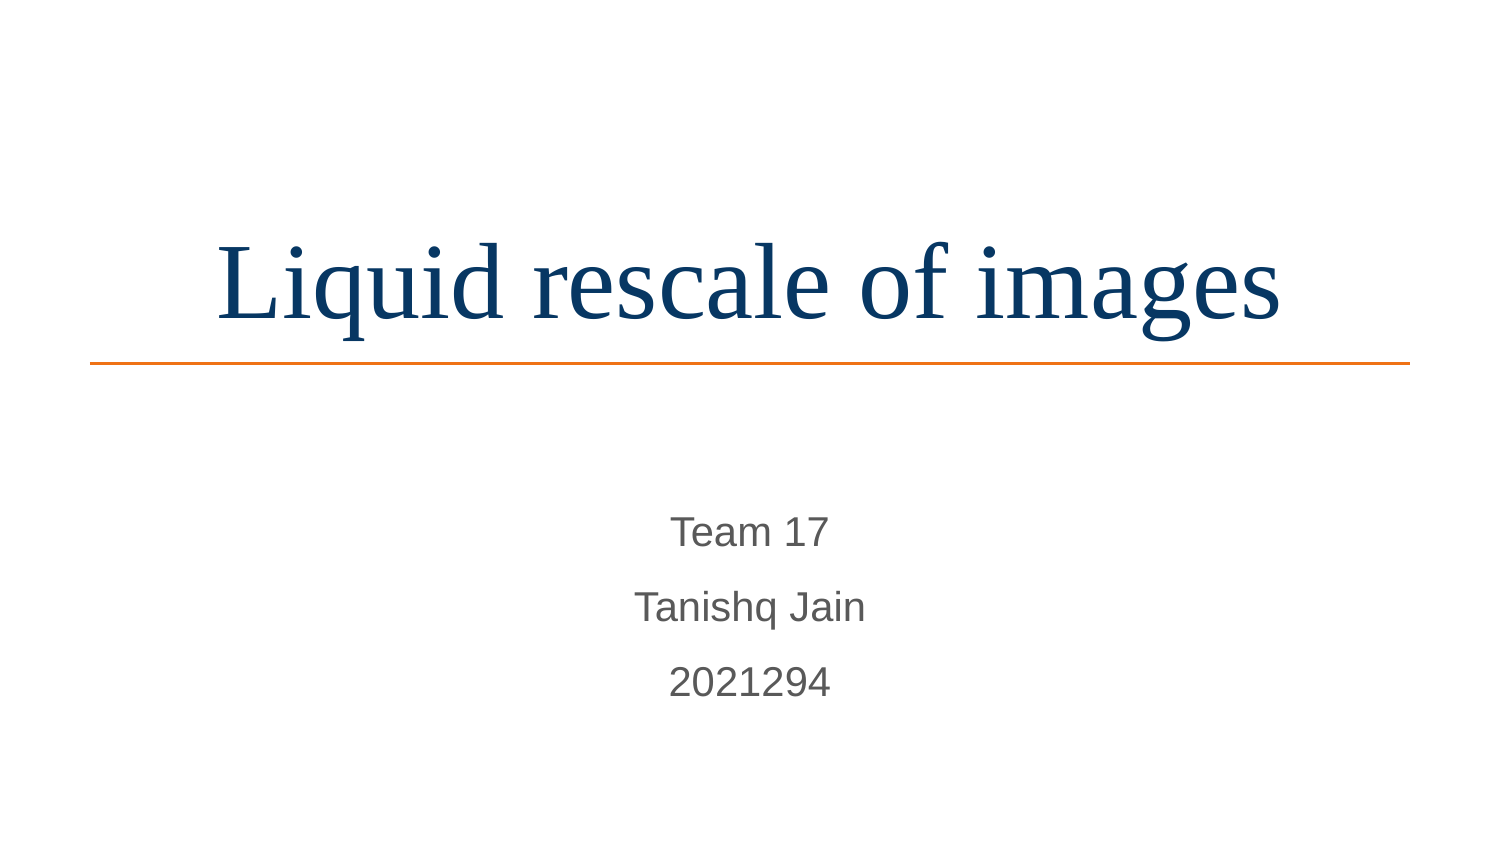

# Liquid rescale of images
Team 17
Tanishq Jain
2021294